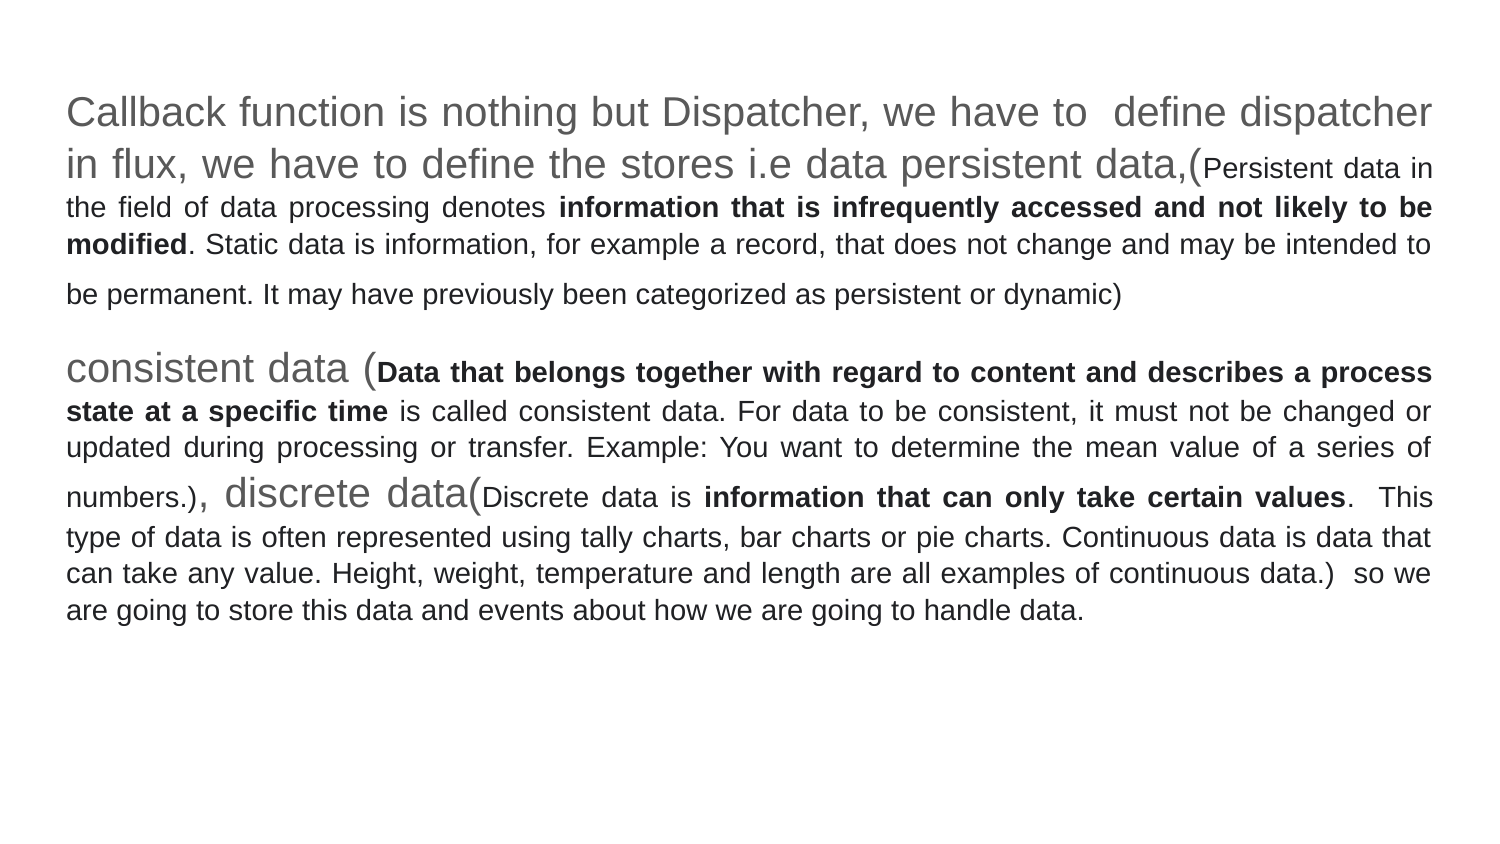

Callback function is nothing but Dispatcher, we have to  define dispatcher in flux, we have to define the stores i.e data persistent data,(Persistent data in the field of data processing denotes information that is infrequently accessed and not likely to be modified. Static data is information, for example a record, that does not change and may be intended to be permanent. It may have previously been categorized as persistent or dynamic)
consistent data (Data that belongs together with regard to content and describes a process state at a specific time is called consistent data. For data to be consistent, it must not be changed or updated during processing or transfer. Example: You want to determine the mean value of a series of numbers.), discrete data(Discrete data is information that can only take certain values.  This type of data is often represented using tally charts, bar charts or pie charts. Continuous data is data that can take any value. Height, weight, temperature and length are all examples of continuous data.)  so we are going to store this data and events about how we are going to handle data.